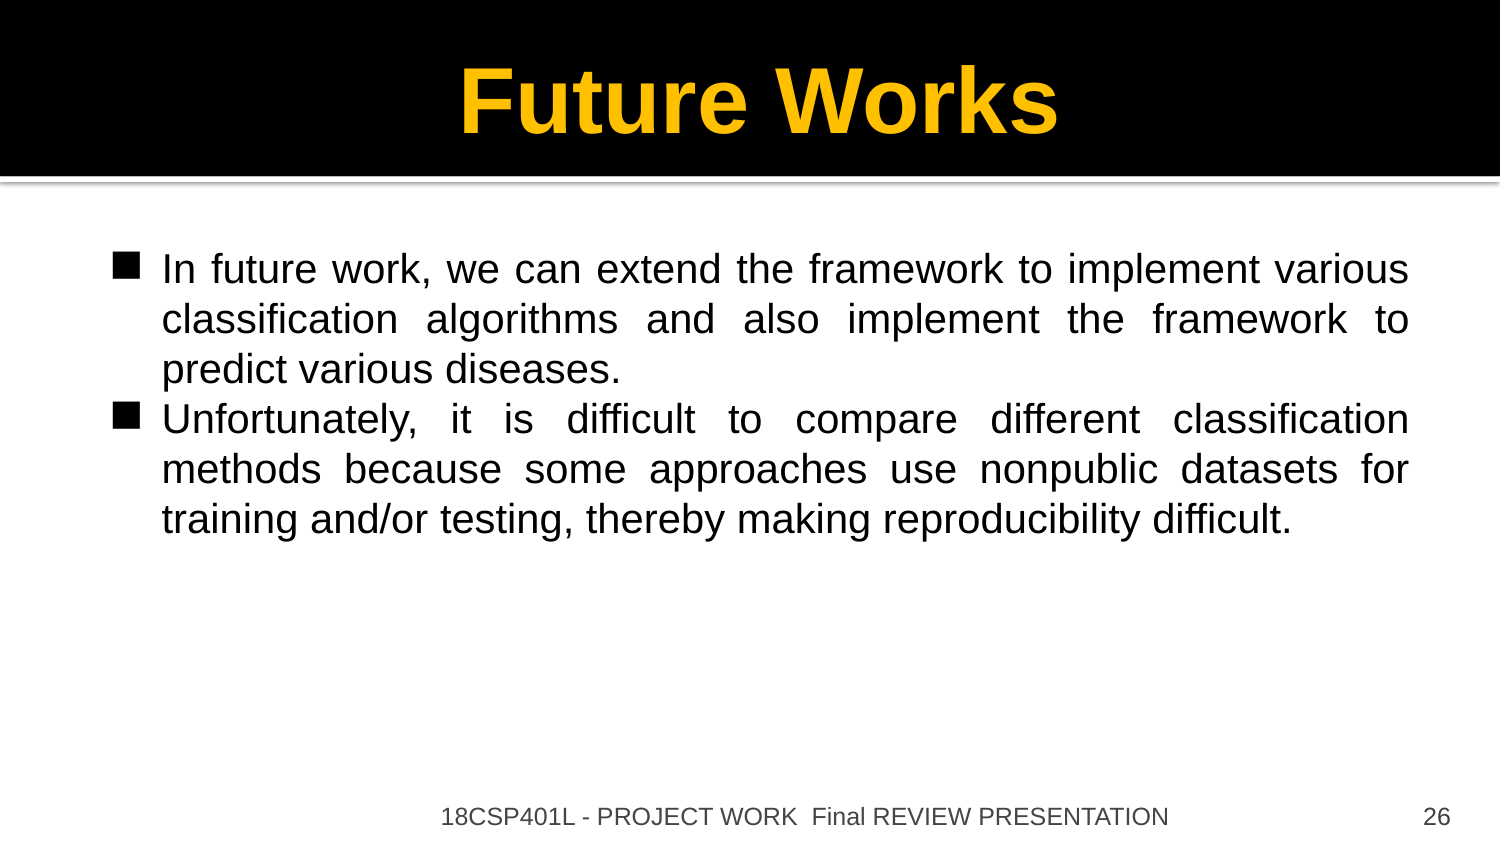

# Future Works

In future work, we can extend the framework to implement various classification algorithms and also implement the framework to predict various diseases.
Unfortunately, it is difficult to compare different classification methods because some approaches use nonpublic datasets for training and/or testing, thereby making reproducibility difficult.

18CSP401L - PROJECT WORK  Final REVIEW PRESENTATION
26